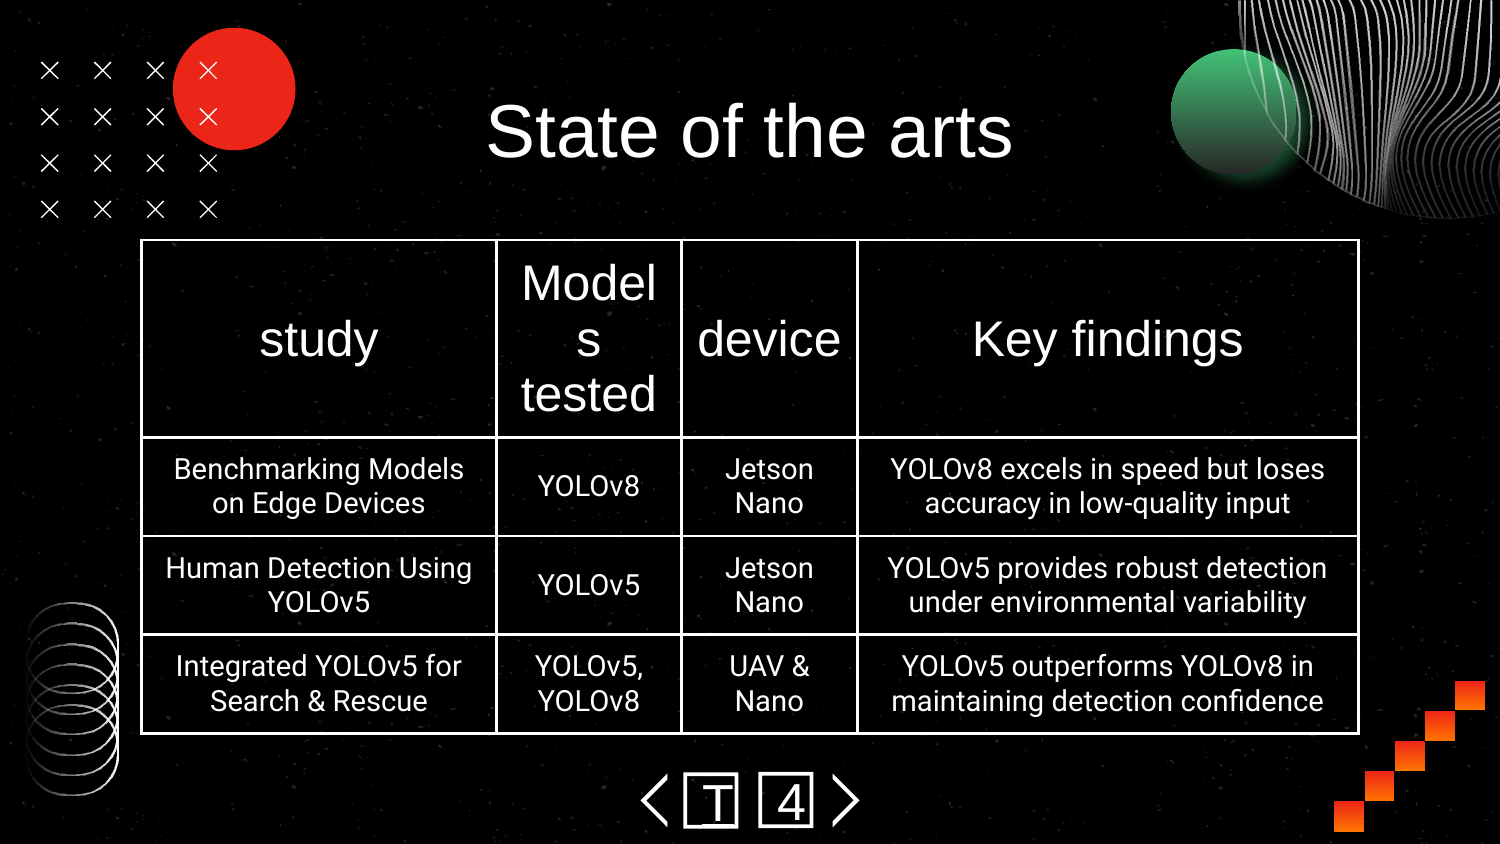

# State of the arts
| study | Models tested | device | Key findings |
| --- | --- | --- | --- |
| Benchmarking Models on Edge Devices | YOLOv8 | Jetson Nano | YOLOv8 excels in speed but loses accuracy in low-quality input |
| Human Detection Using YOLOv5 | YOLOv5 | Jetson Nano | YOLOv5 provides robust detection under environmental variability |
| Integrated YOLOv5 for Search & Rescue | YOLOv5, YOLOv8 | UAV & Nano | YOLOv5 outperforms YOLOv8 in maintaining detection confidence |
4
T